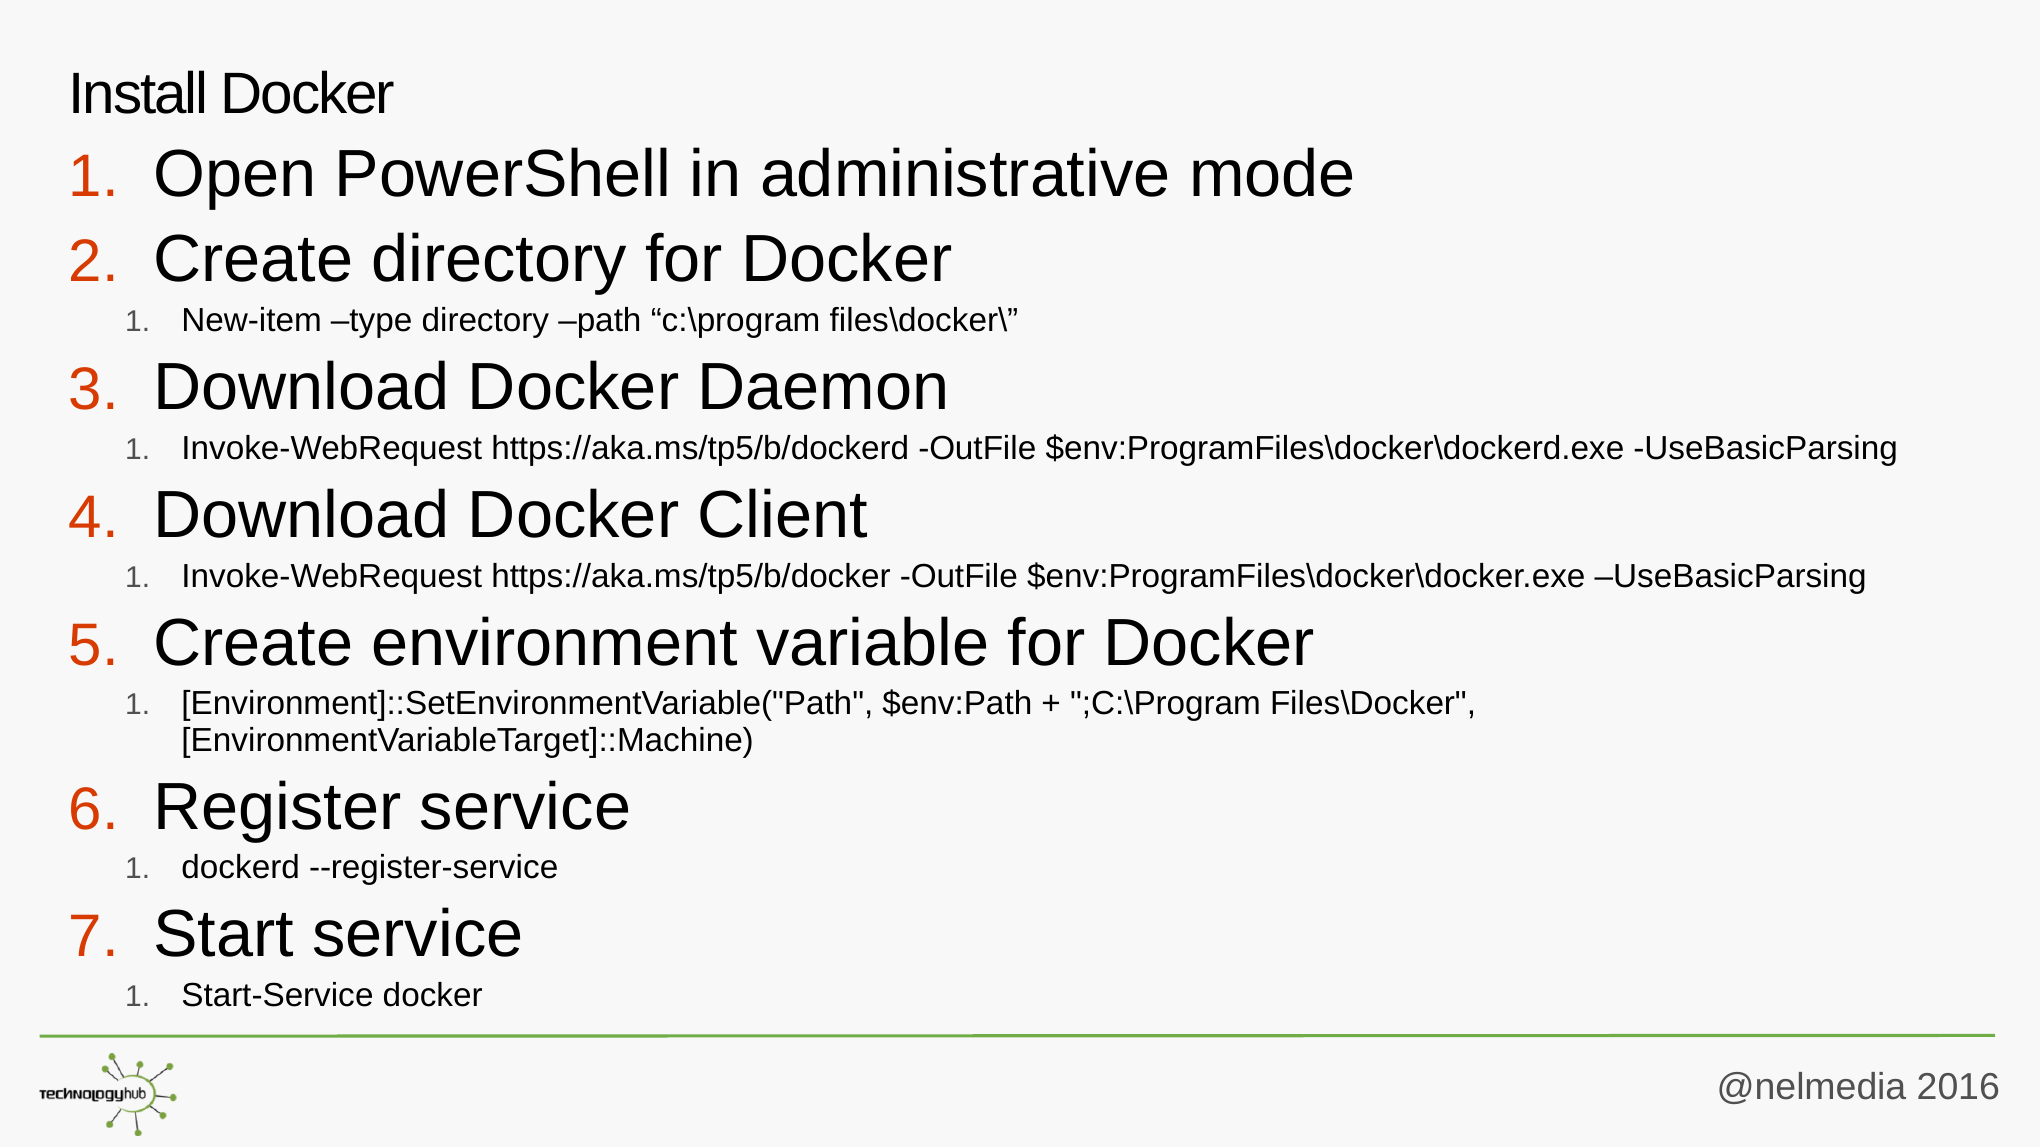

# Install Docker
Open PowerShell in administrative mode
Create directory for Docker
New-item –type directory –path “c:\program files\docker\”
Download Docker Daemon
Invoke-WebRequest https://aka.ms/tp5/b/dockerd -OutFile $env:ProgramFiles\docker\dockerd.exe -UseBasicParsing
Download Docker Client
Invoke-WebRequest https://aka.ms/tp5/b/docker -OutFile $env:ProgramFiles\docker\docker.exe –UseBasicParsing
Create environment variable for Docker
[Environment]::SetEnvironmentVariable("Path", $env:Path + ";C:\Program Files\Docker", [EnvironmentVariableTarget]::Machine)
Register service
dockerd --register-service
Start service
Start-Service docker